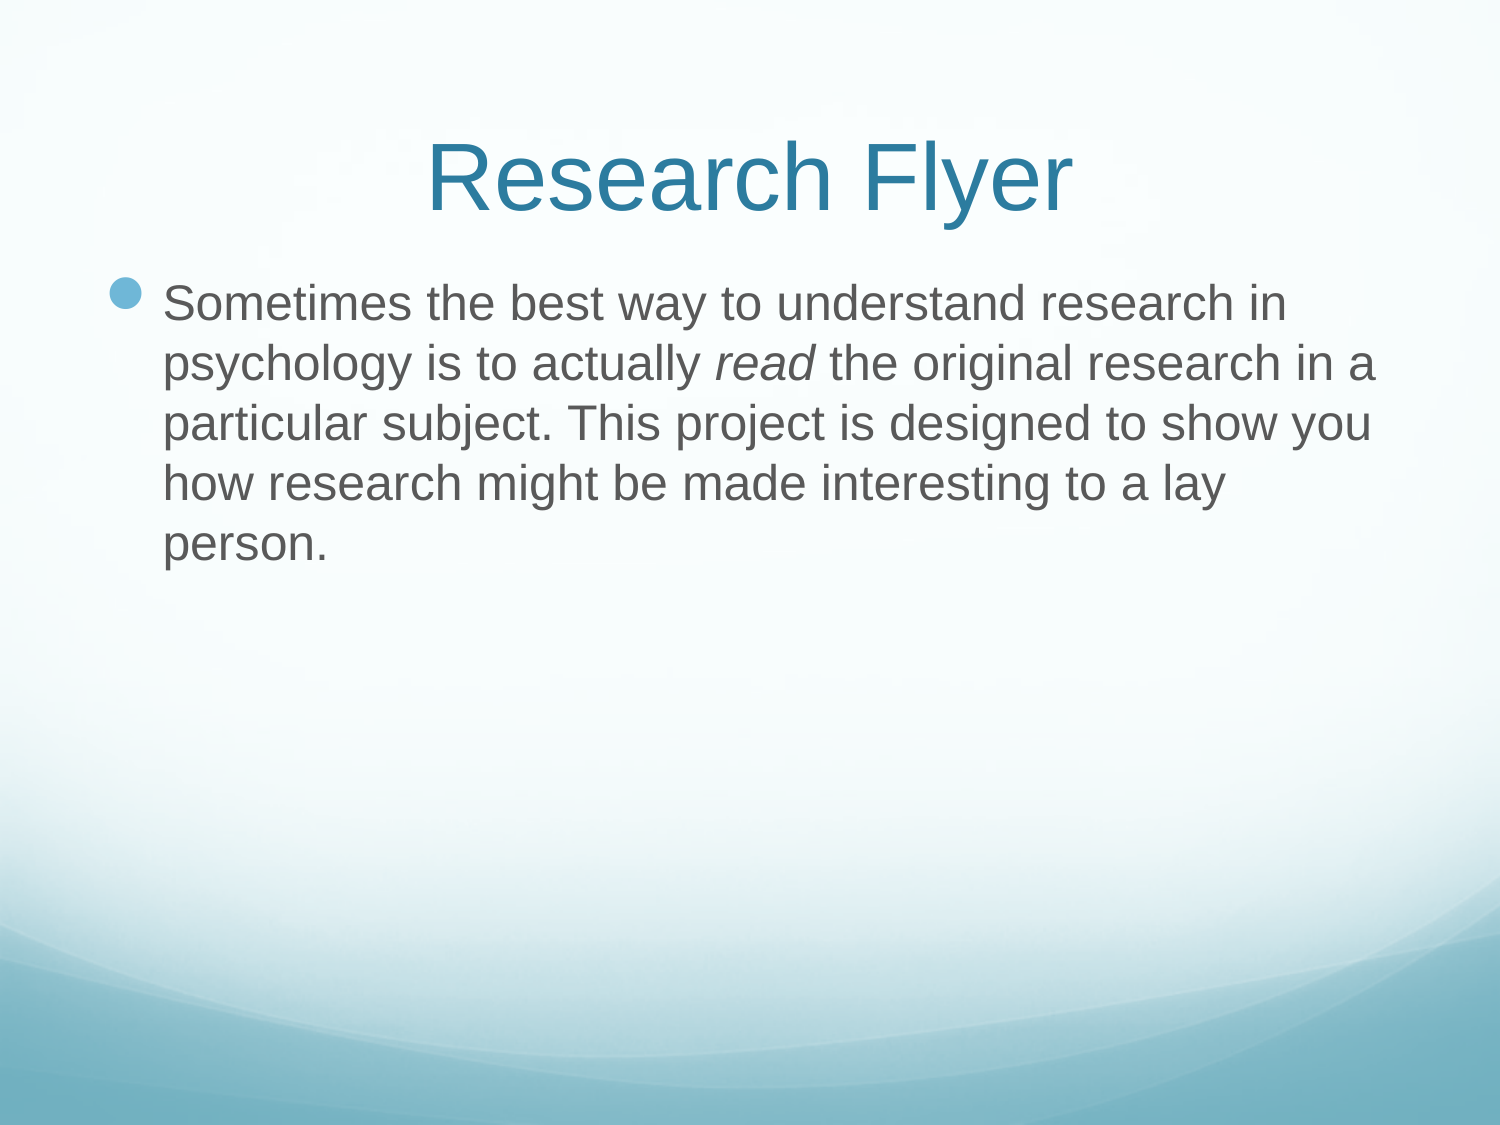

# Research Flyer
Sometimes the best way to understand research in psychology is to actually read the original research in a particular subject. This project is designed to show you how research might be made interesting to a lay person.